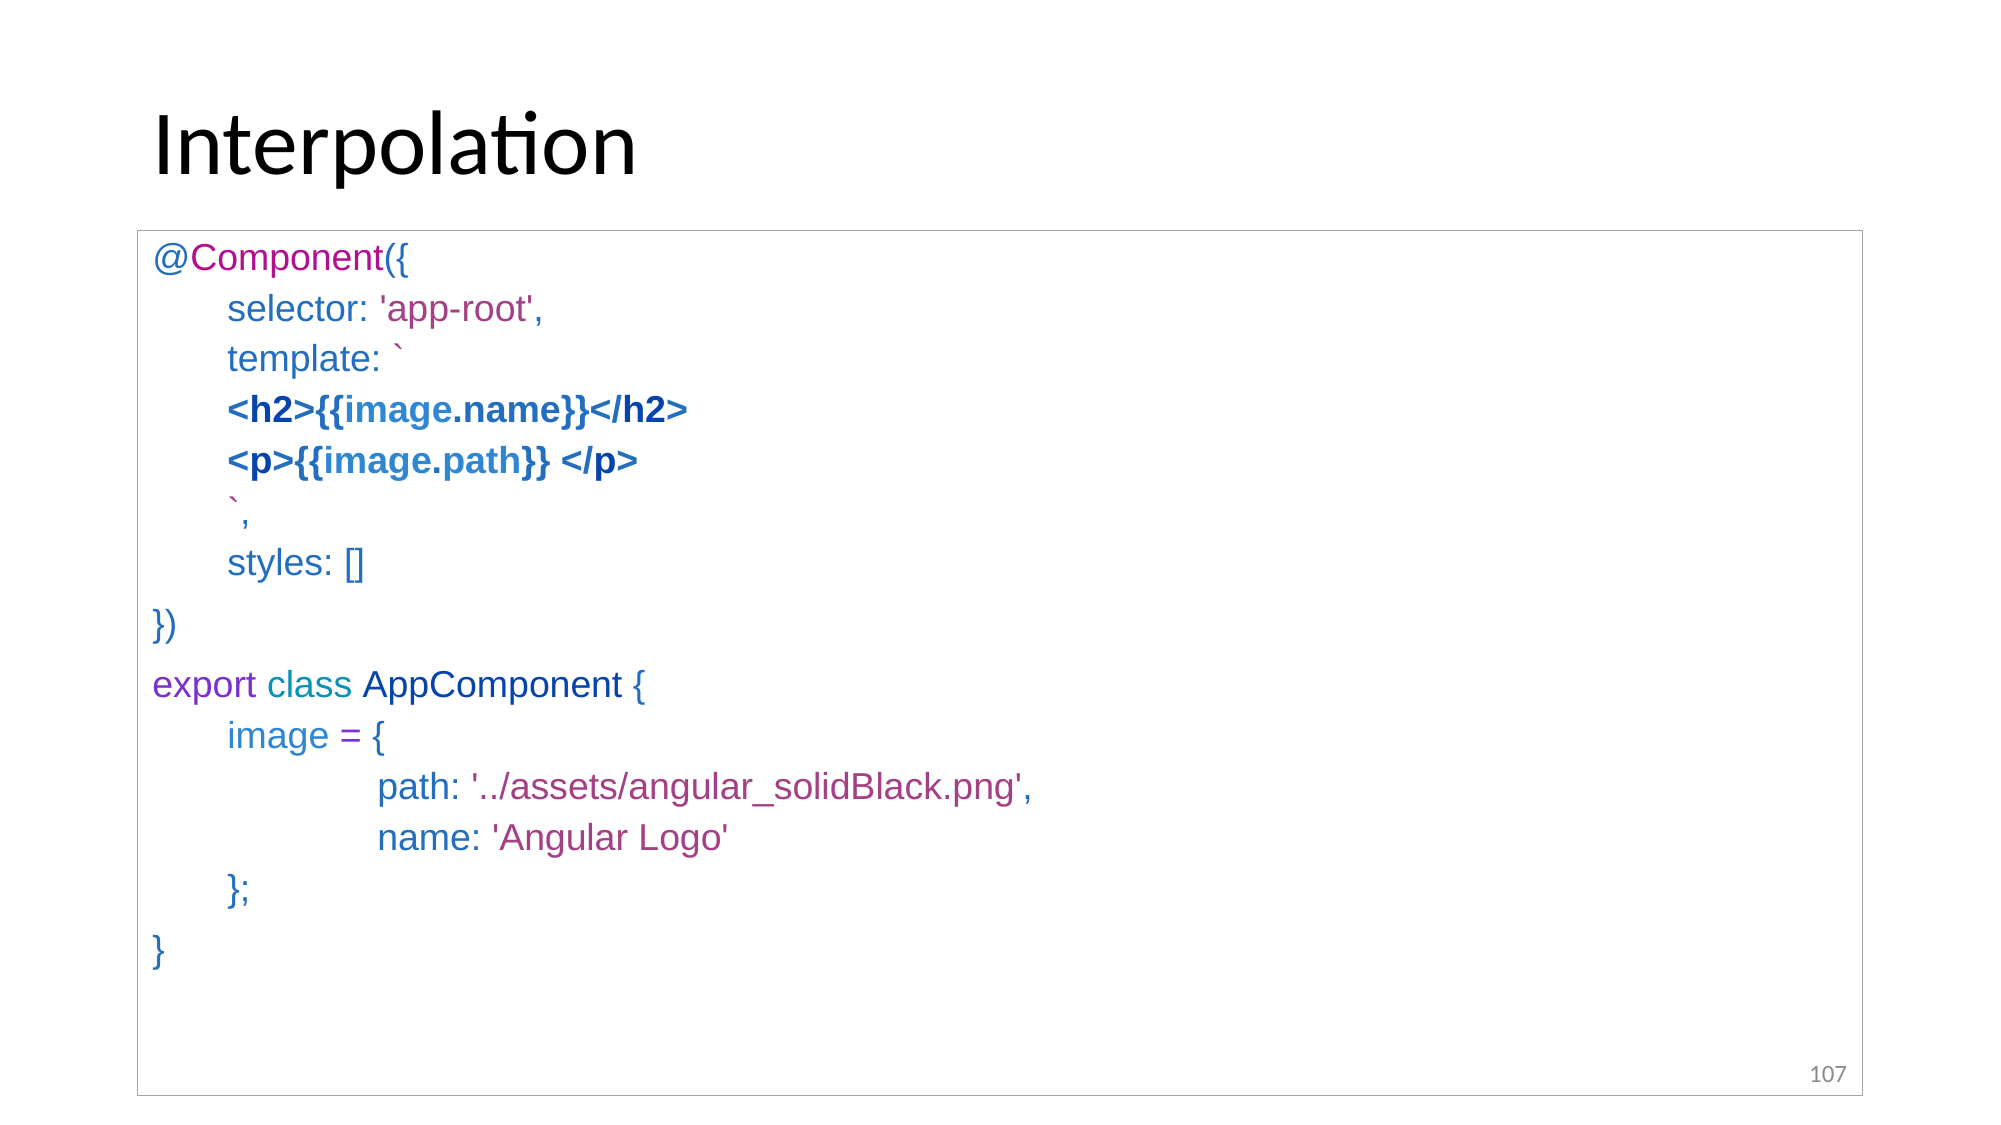

# Interpolation
@Component({
selector: 'app-root',
template: `
<h2>{{image.name}}</h2>
<p>{{image.path}} </p>
`,
styles: []
})
export class AppComponent {
image = {
	path: '../assets/angular_solidBlack.png',
	name: 'Angular Logo'
};
}

107